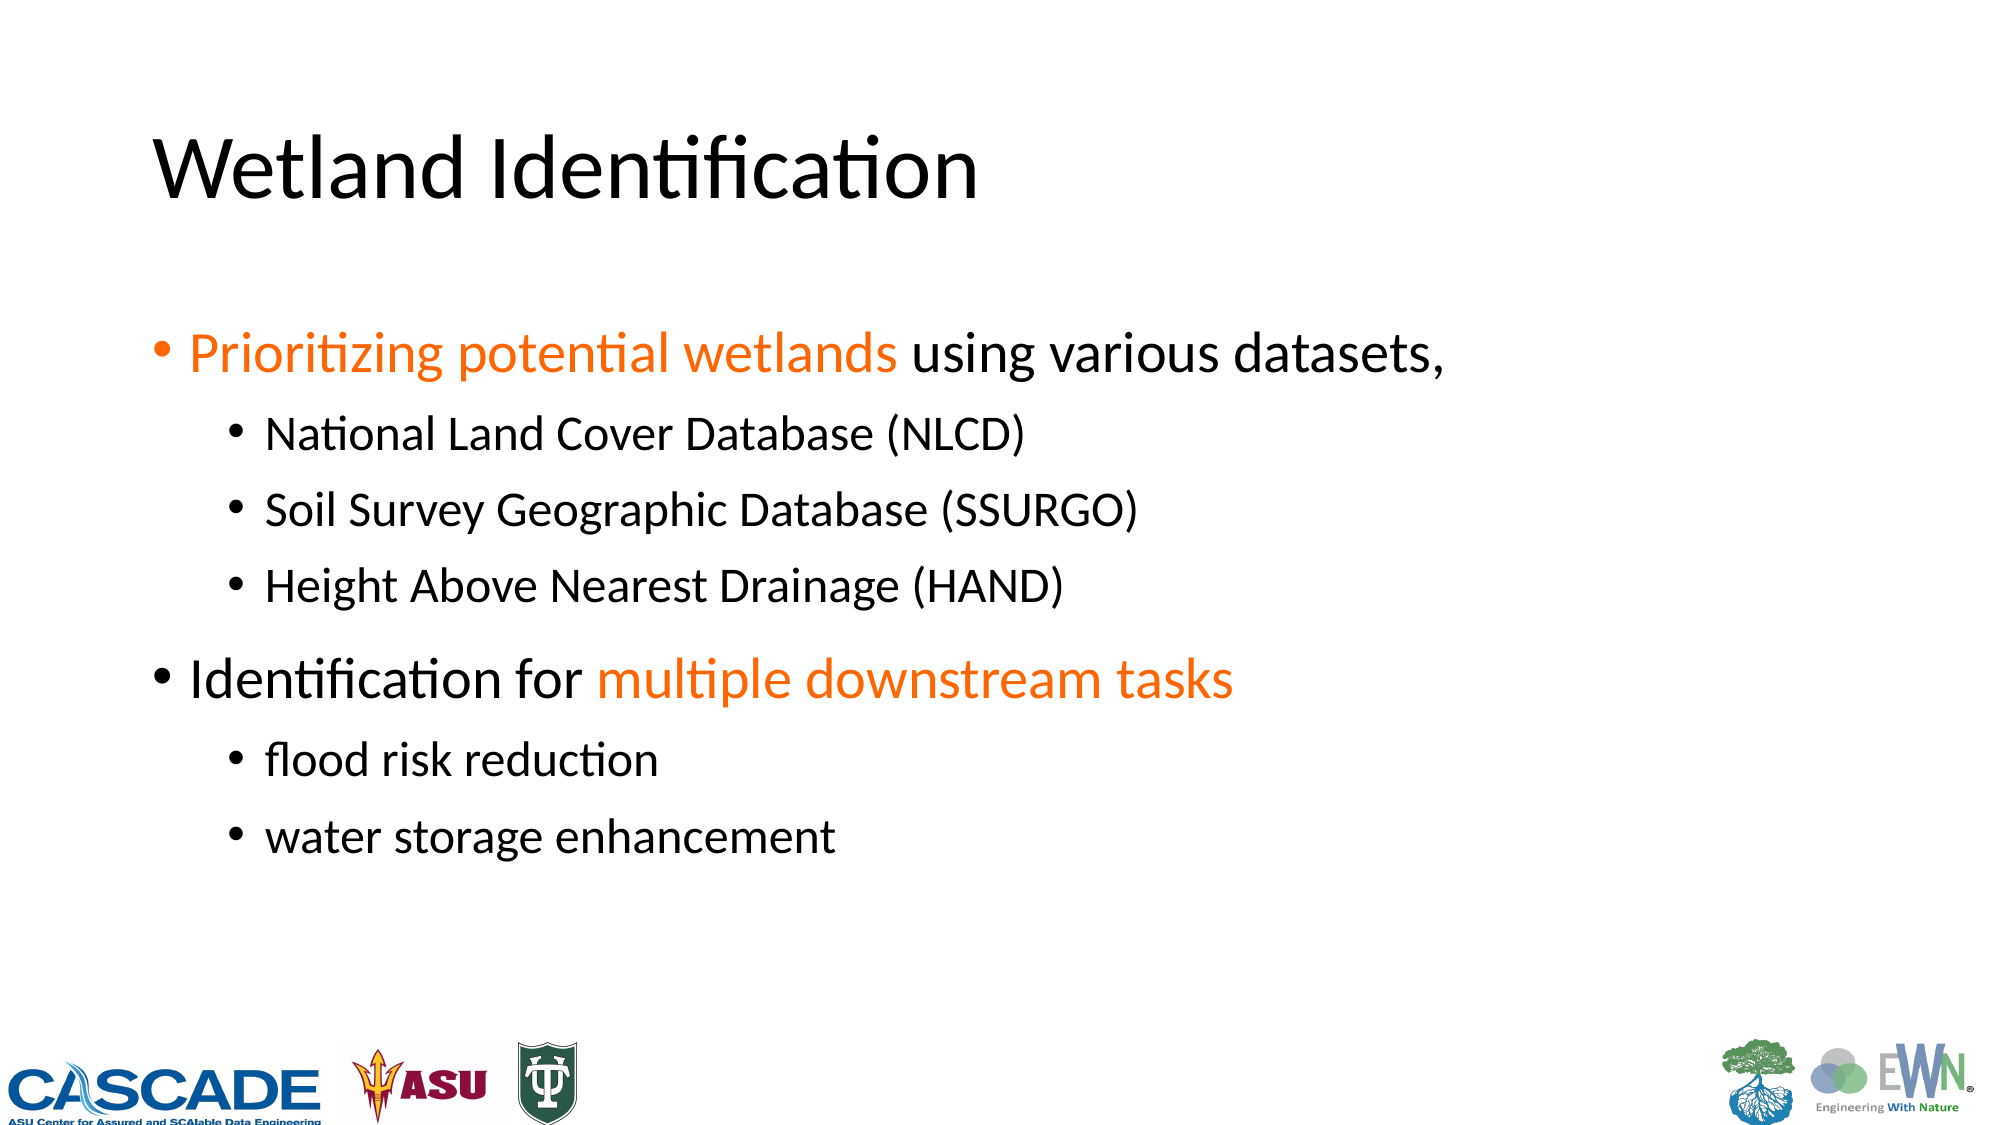

# Wetland Identification
Prioritizing potential wetlands using various datasets,
National Land Cover Database (NLCD)
Soil Survey Geographic Database (SSURGO)
Height Above Nearest Drainage (HAND)
Identification for multiple downstream tasks
flood risk reduction
water storage enhancement